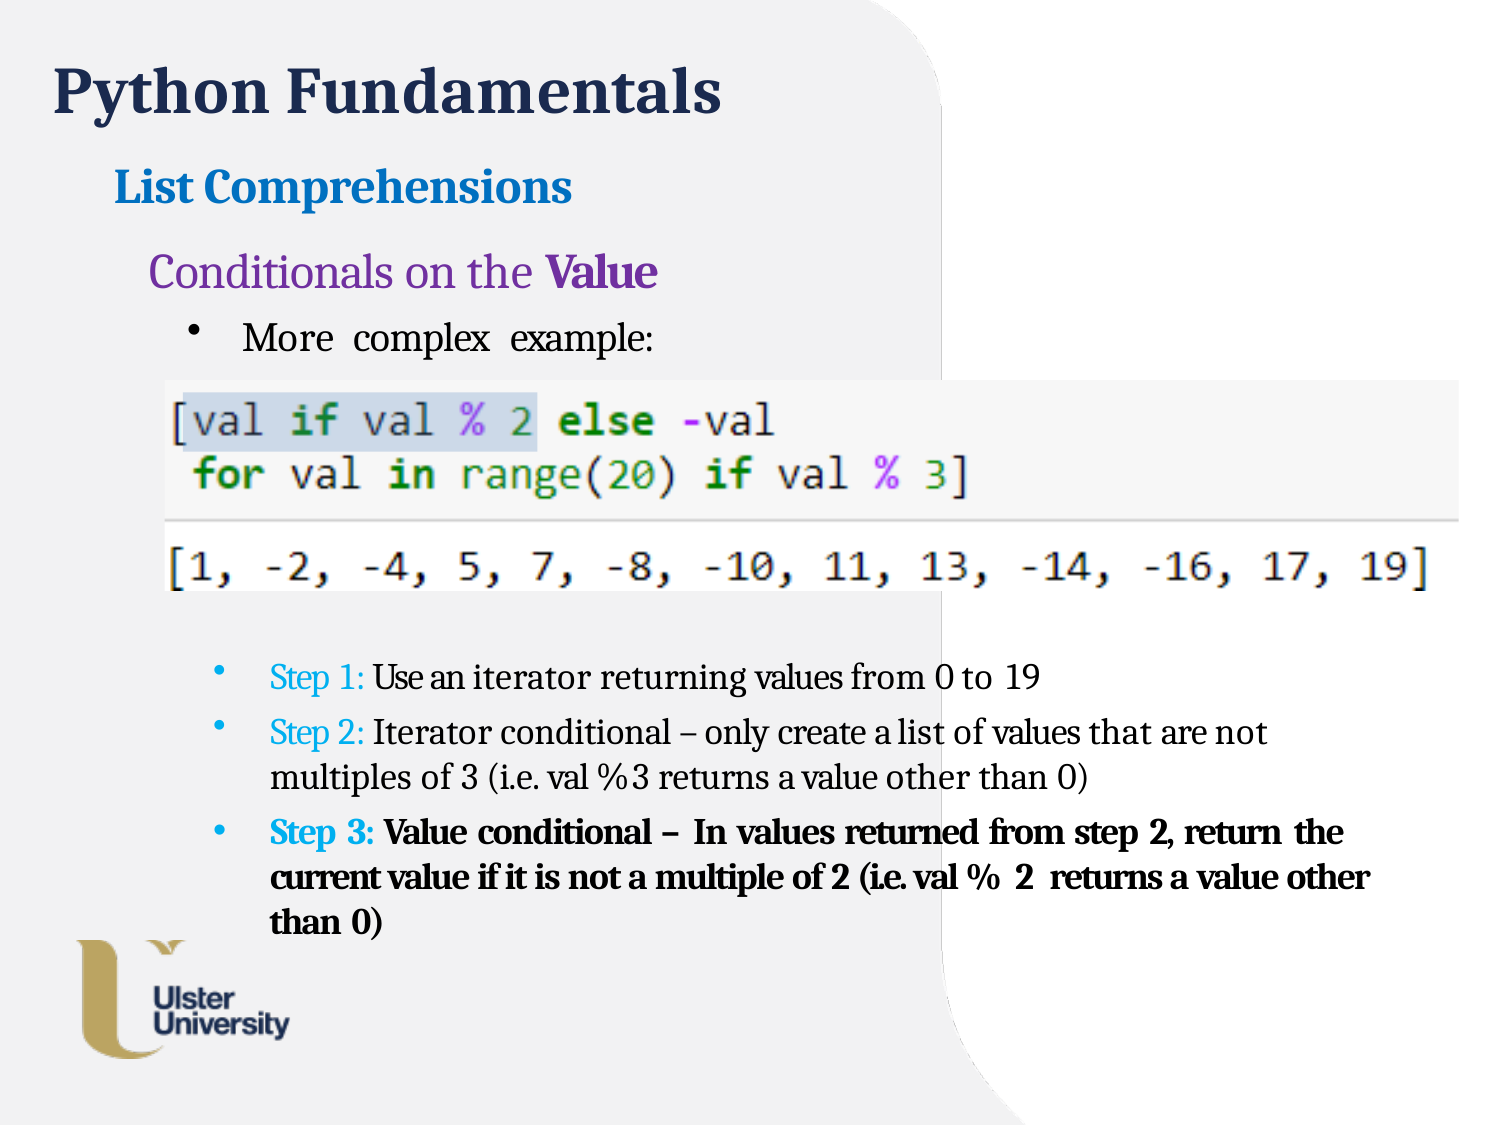

# Python Fundamentals
List Comprehensions
Conditionals on the Value
More  complex  example:

Step 1: Use an iterator returning values from 0 to 19
Step 2: Iterator conditional – only create a list of values that are not  multiples of 3 (i.e. val % 3 returns a value other than 0)
Step 3: Value conditional – In values returned from step 2, return  the current value if it is not a multiple of 2 (i.e. val % 2  returns a value other than 0)